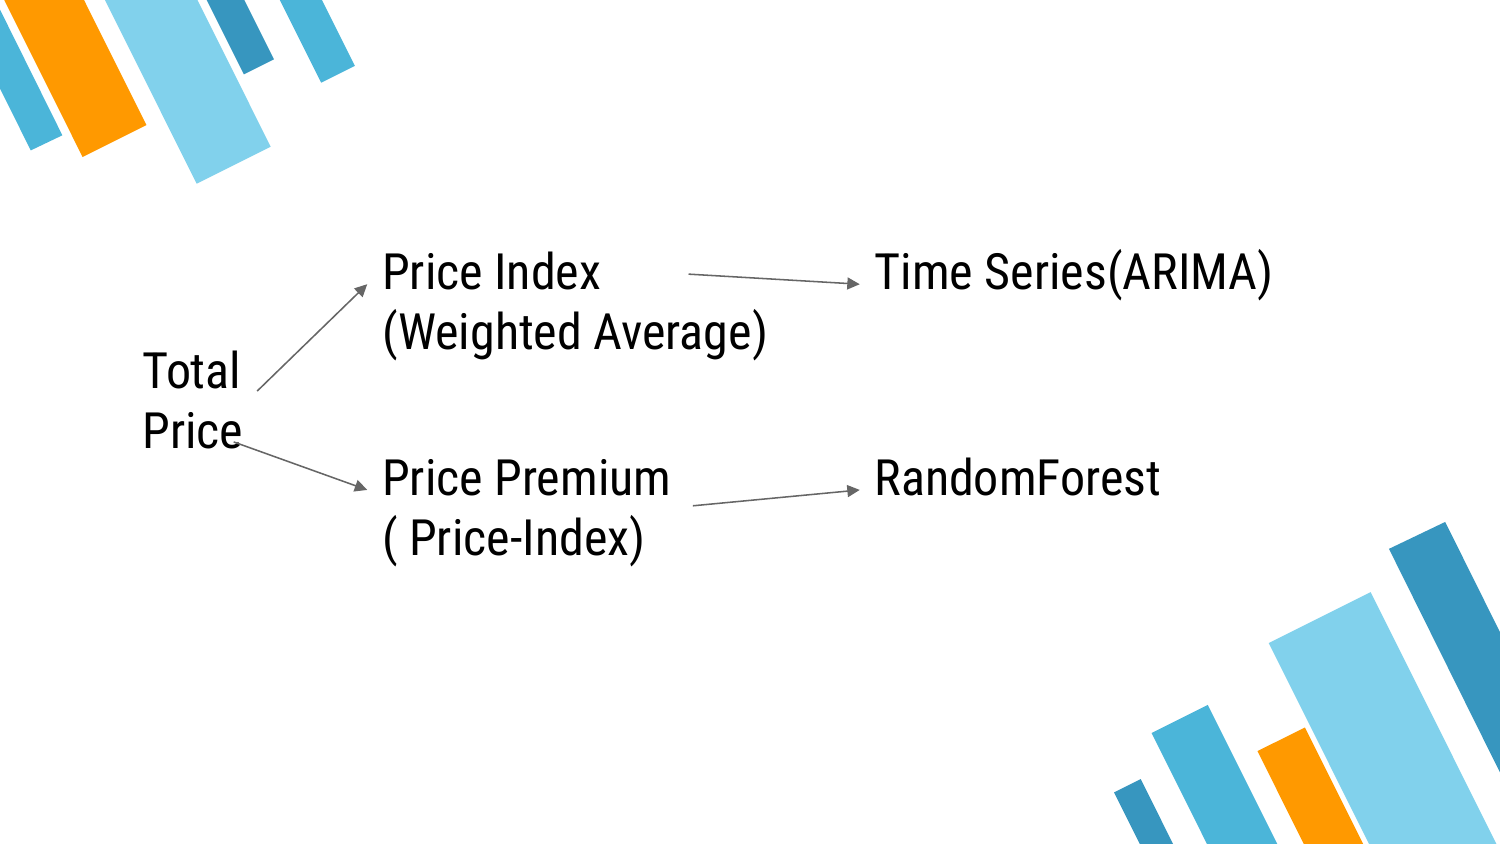

Price Index
(Weighted Average)
Time Series(ARIMA)
Total Price
Price Premium
( Price-Index)
RandomForest